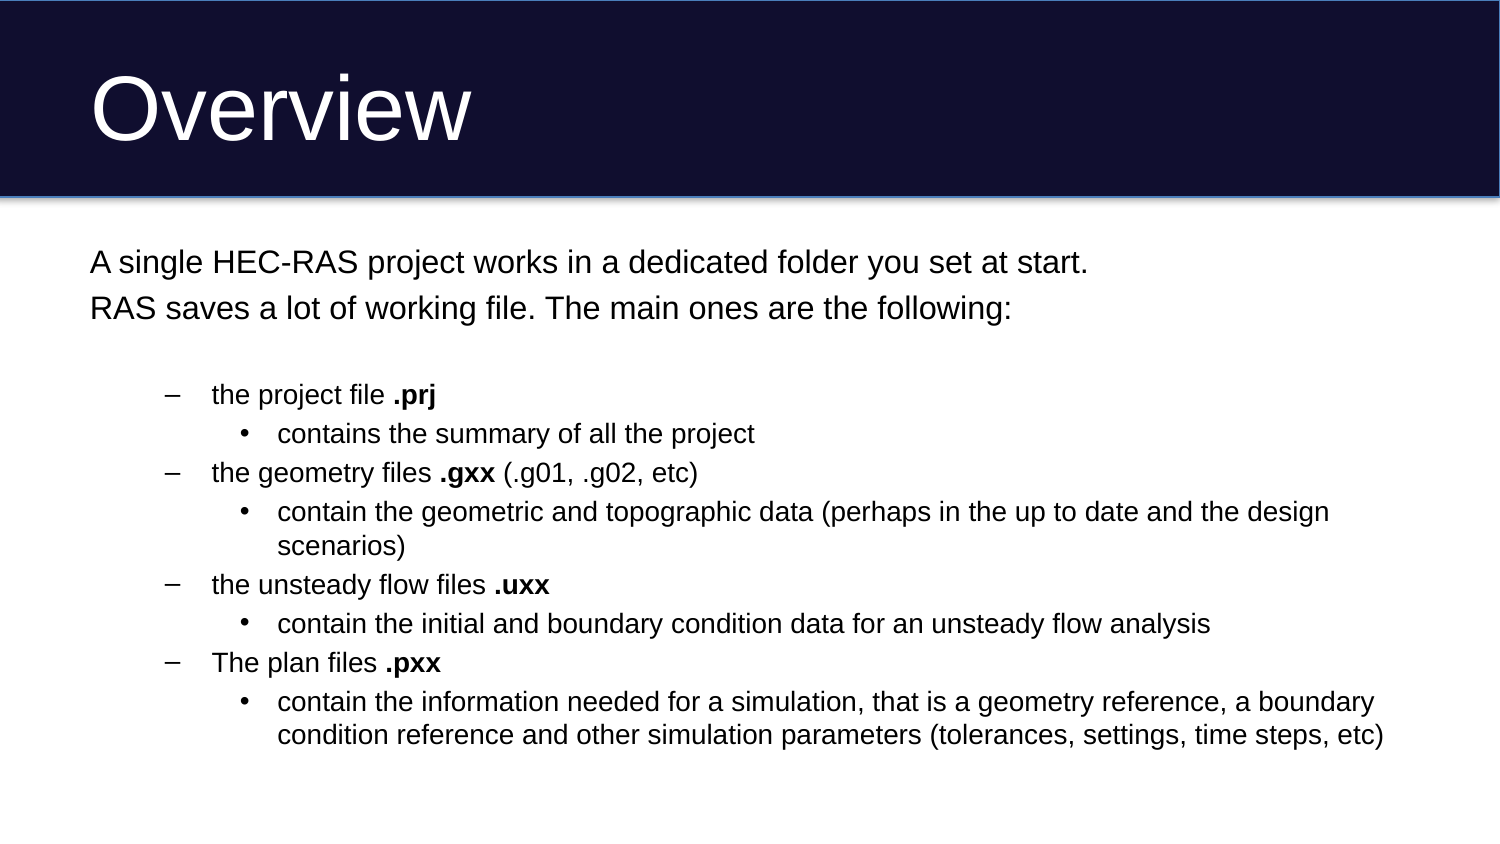

# Overview
A single HEC-RAS project works in a dedicated folder you set at start.
RAS saves a lot of working file. The main ones are the following:

the project file .prj
contains the summary of all the project
the geometry files .gxx (.g01, .g02, etc)
contain the geometric and topographic data (perhaps in the up to date and the design scenarios)
the unsteady flow files .uxx
contain the initial and boundary condition data for an unsteady flow analysis
The plan files .pxx
contain the information needed for a simulation, that is a geometry reference, a boundary condition reference and other simulation parameters (tolerances, settings, time steps, etc)